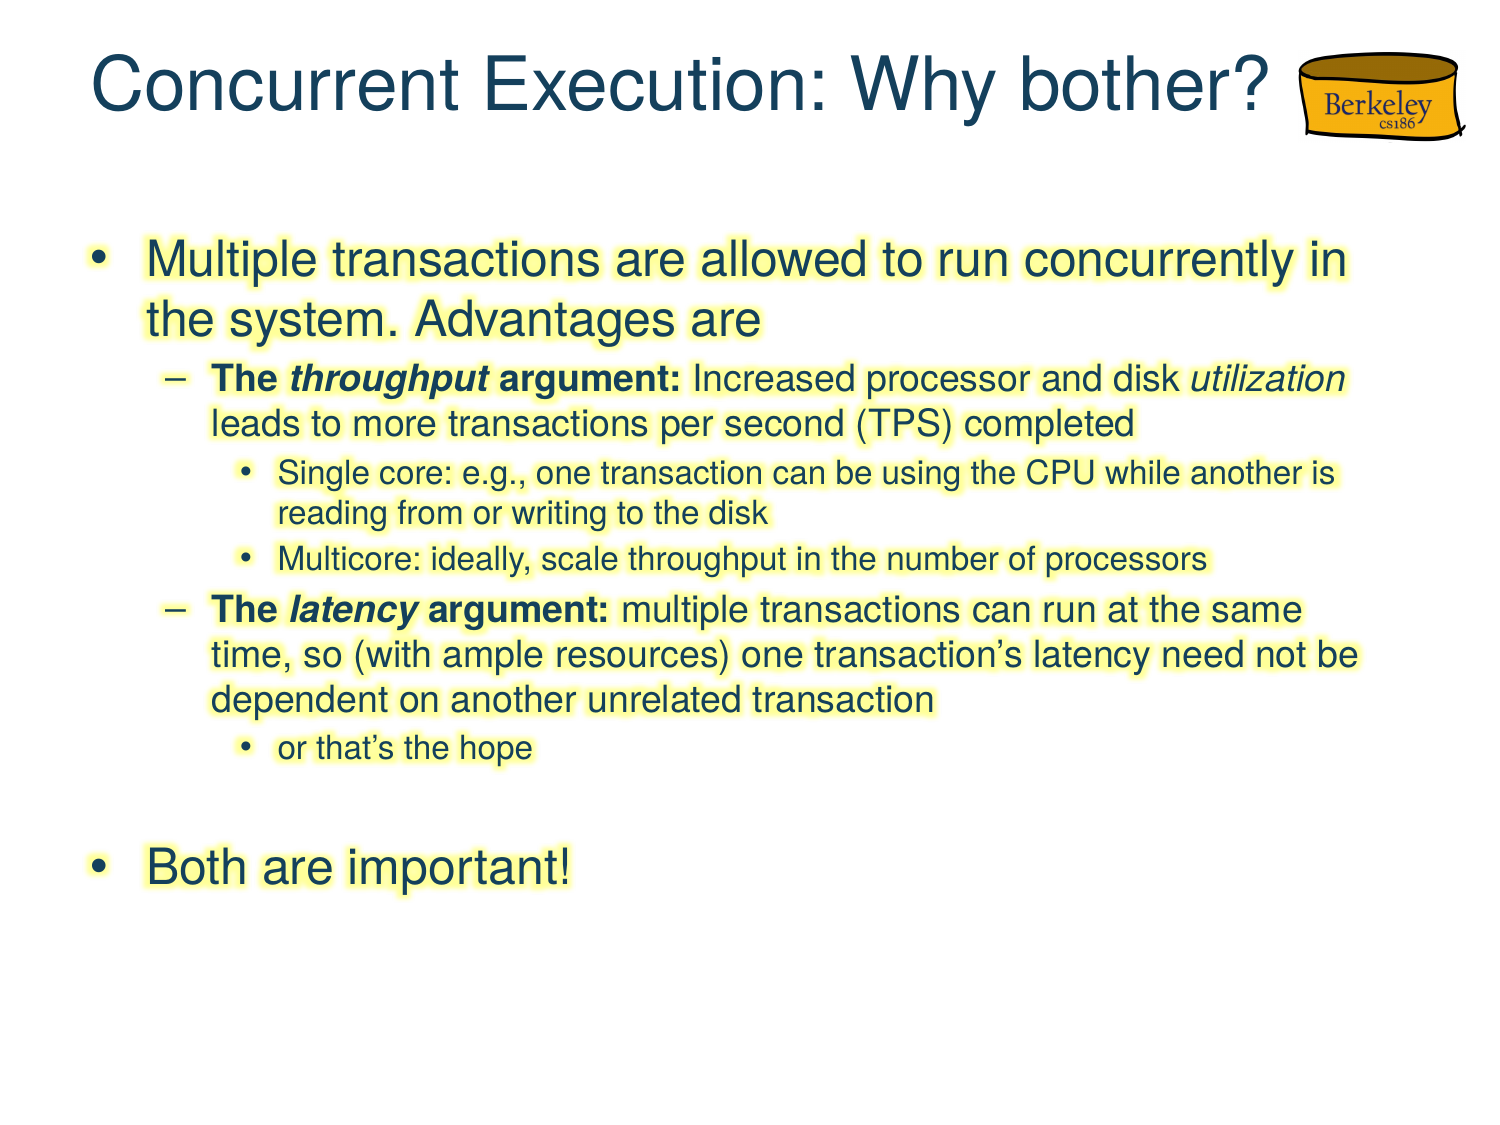

# Concurrent Execution: Why bother?

Multiple transactions are allowed to run concurrently in the system. Advantages are
The throughput argument: Increased processor and disk utilization leads to more transactions per second (TPS) completed
Single core: e.g., one transaction can be using the CPU while another is reading from or writing to the disk
Multicore: ideally, scale throughput in the number of processors
The latency argument: multiple transactions can run at the same time, so (with ample resources) one transaction’s latency need not be dependent on another unrelated transaction
or that’s the hope

Both are important!